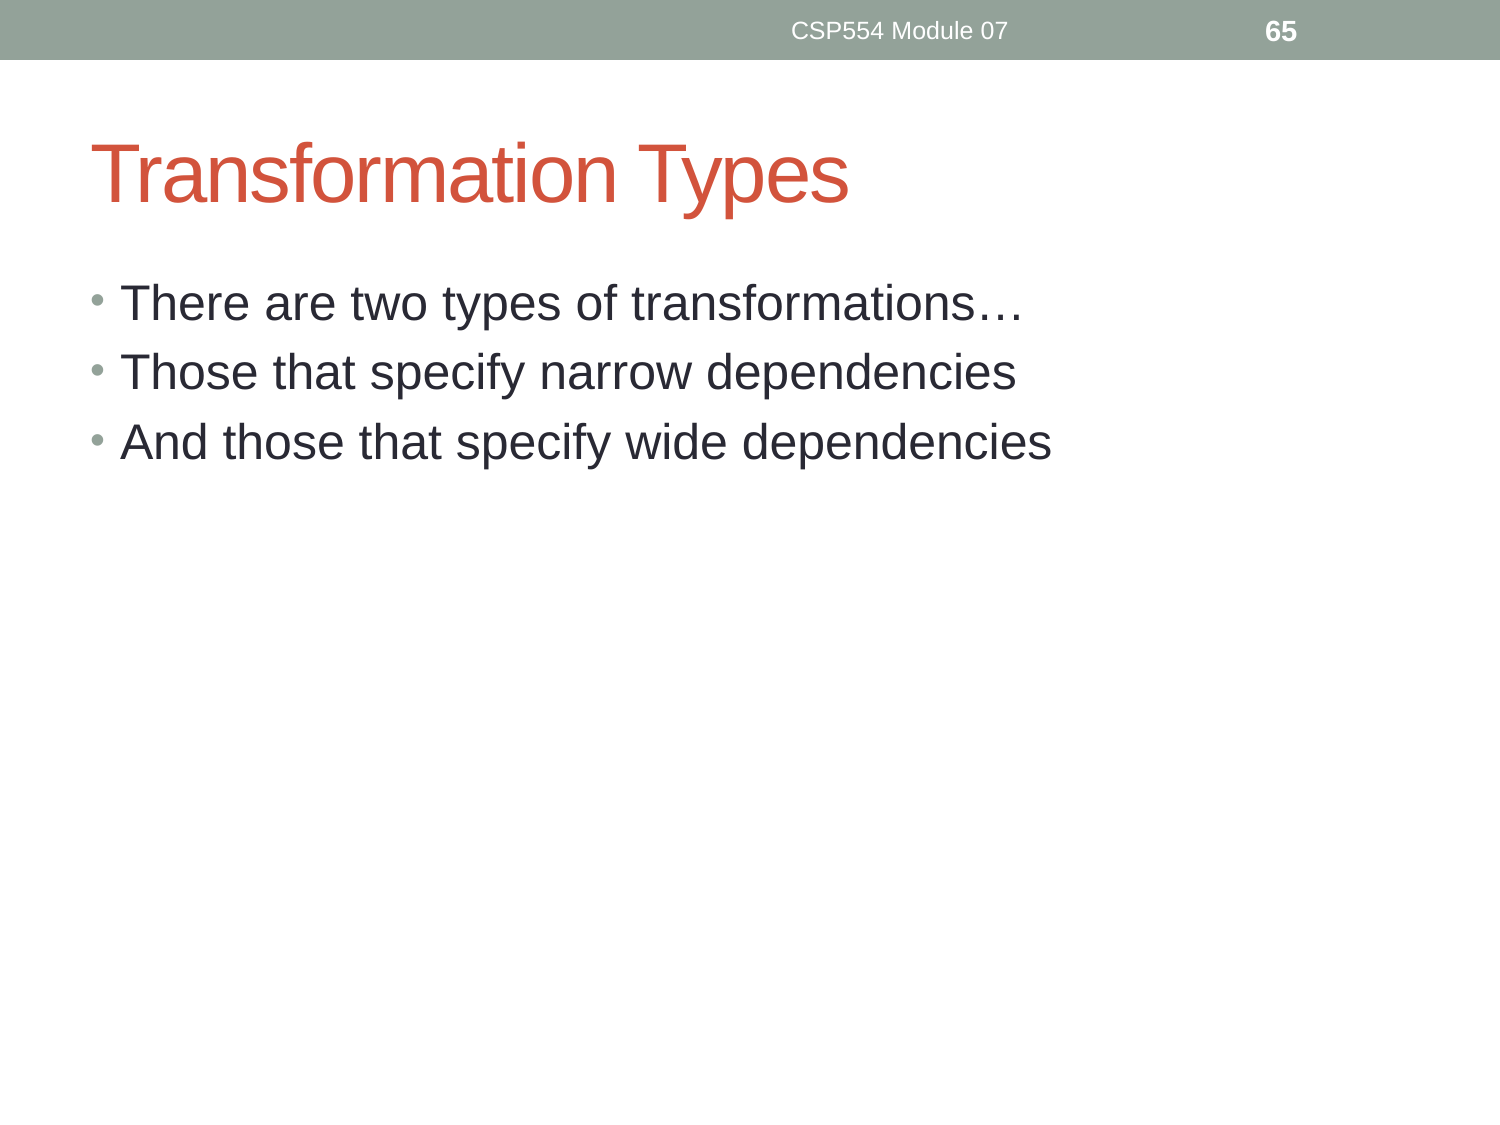

CSP554 Module 07
65
# Transformation Types
There are two types of transformations…
Those that specify narrow dependencies
And those that specify wide dependencies